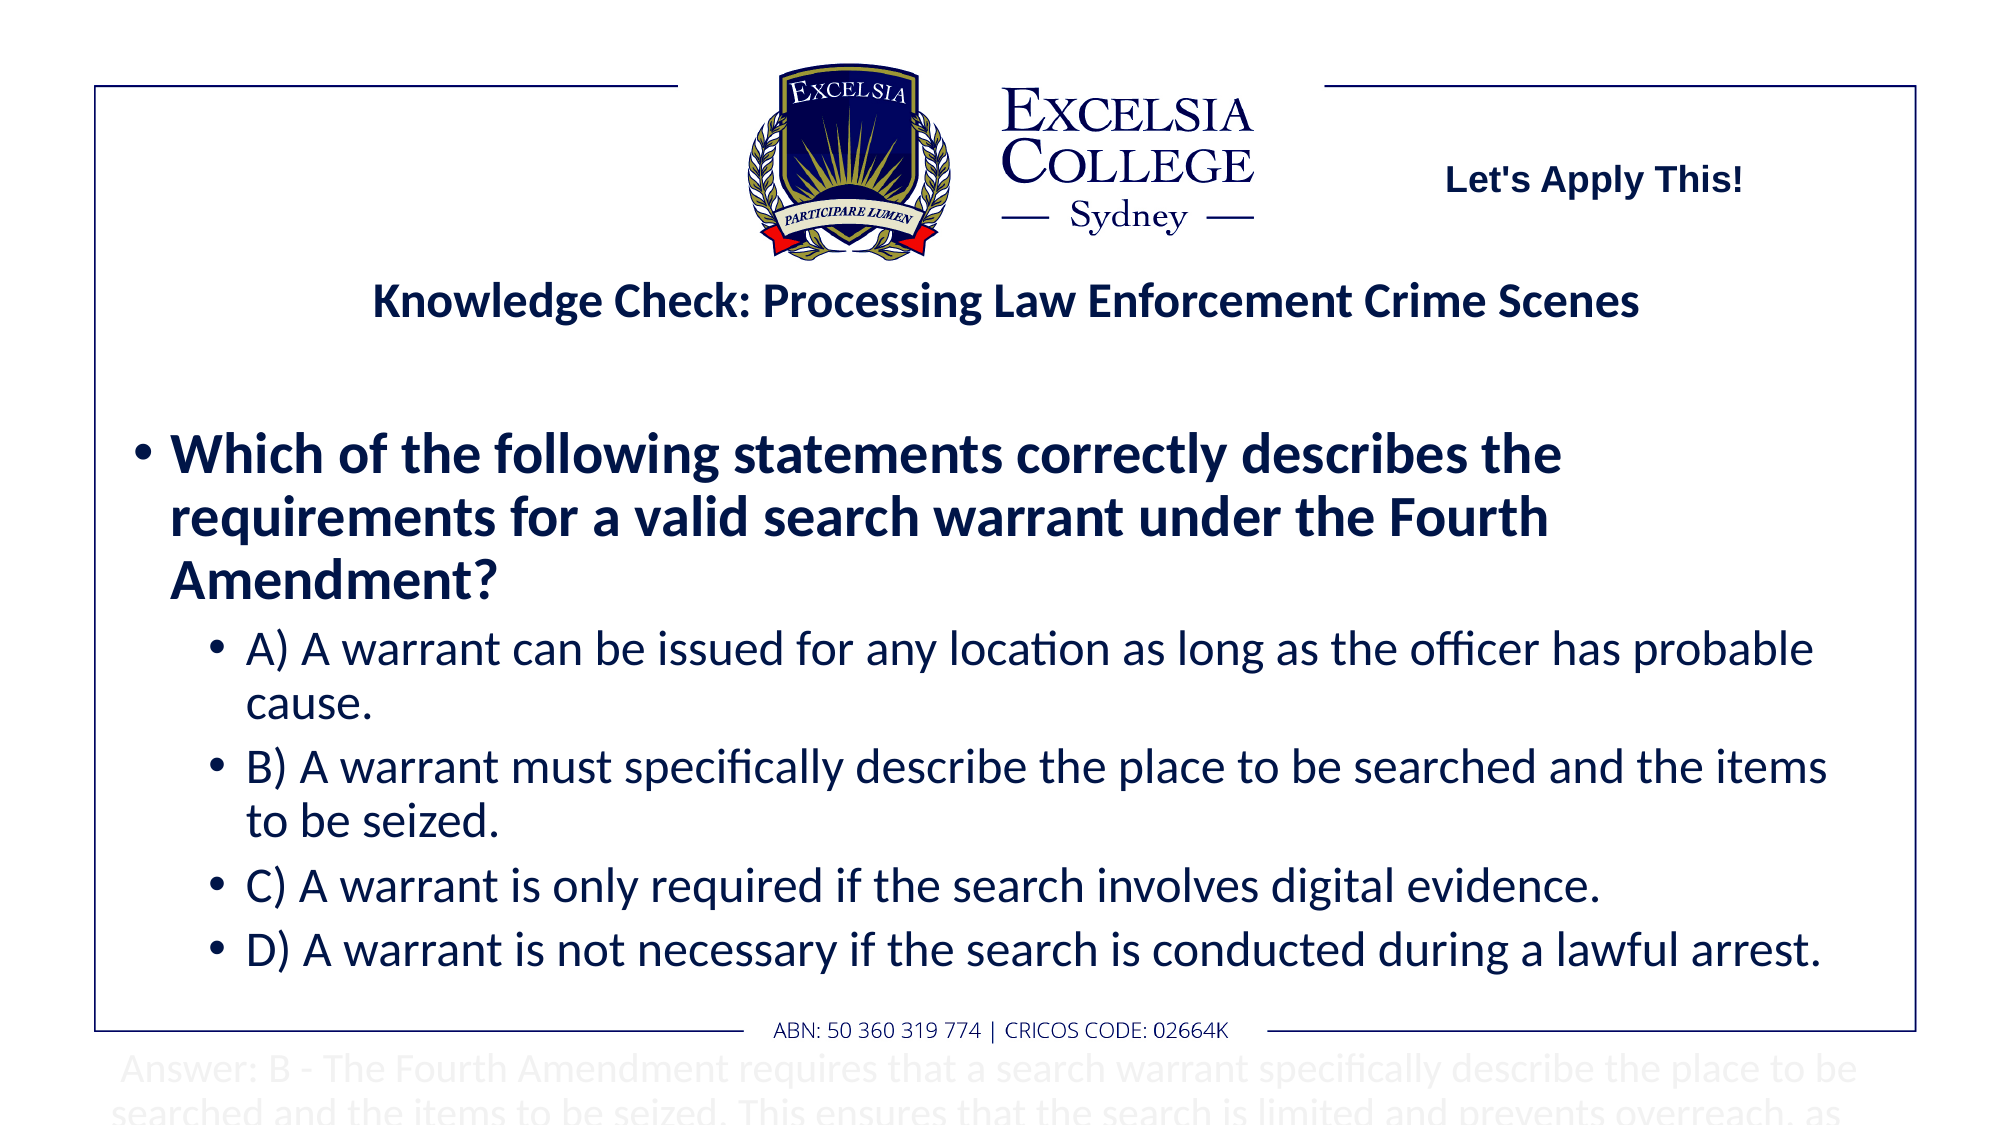

Let's Apply This!
# Knowledge Check: Processing Law Enforcement Crime Scenes

Which of the following statements correctly describes the requirements for a valid search warrant under the Fourth Amendment?
A) A warrant can be issued for any location as long as the officer has probable cause.
B) A warrant must specifically describe the place to be searched and the items to be seized.
C) A warrant is only required if the search involves digital evidence.
D) A warrant is not necessary if the search is conducted during a lawful arrest.

 Answer: B - The Fourth Amendment requires that a search warrant specifically describe the place to be searched and the items to be seized. This ensures that the search is limited and prevents overreach, as overly broad descriptions can lead to legal challenges.